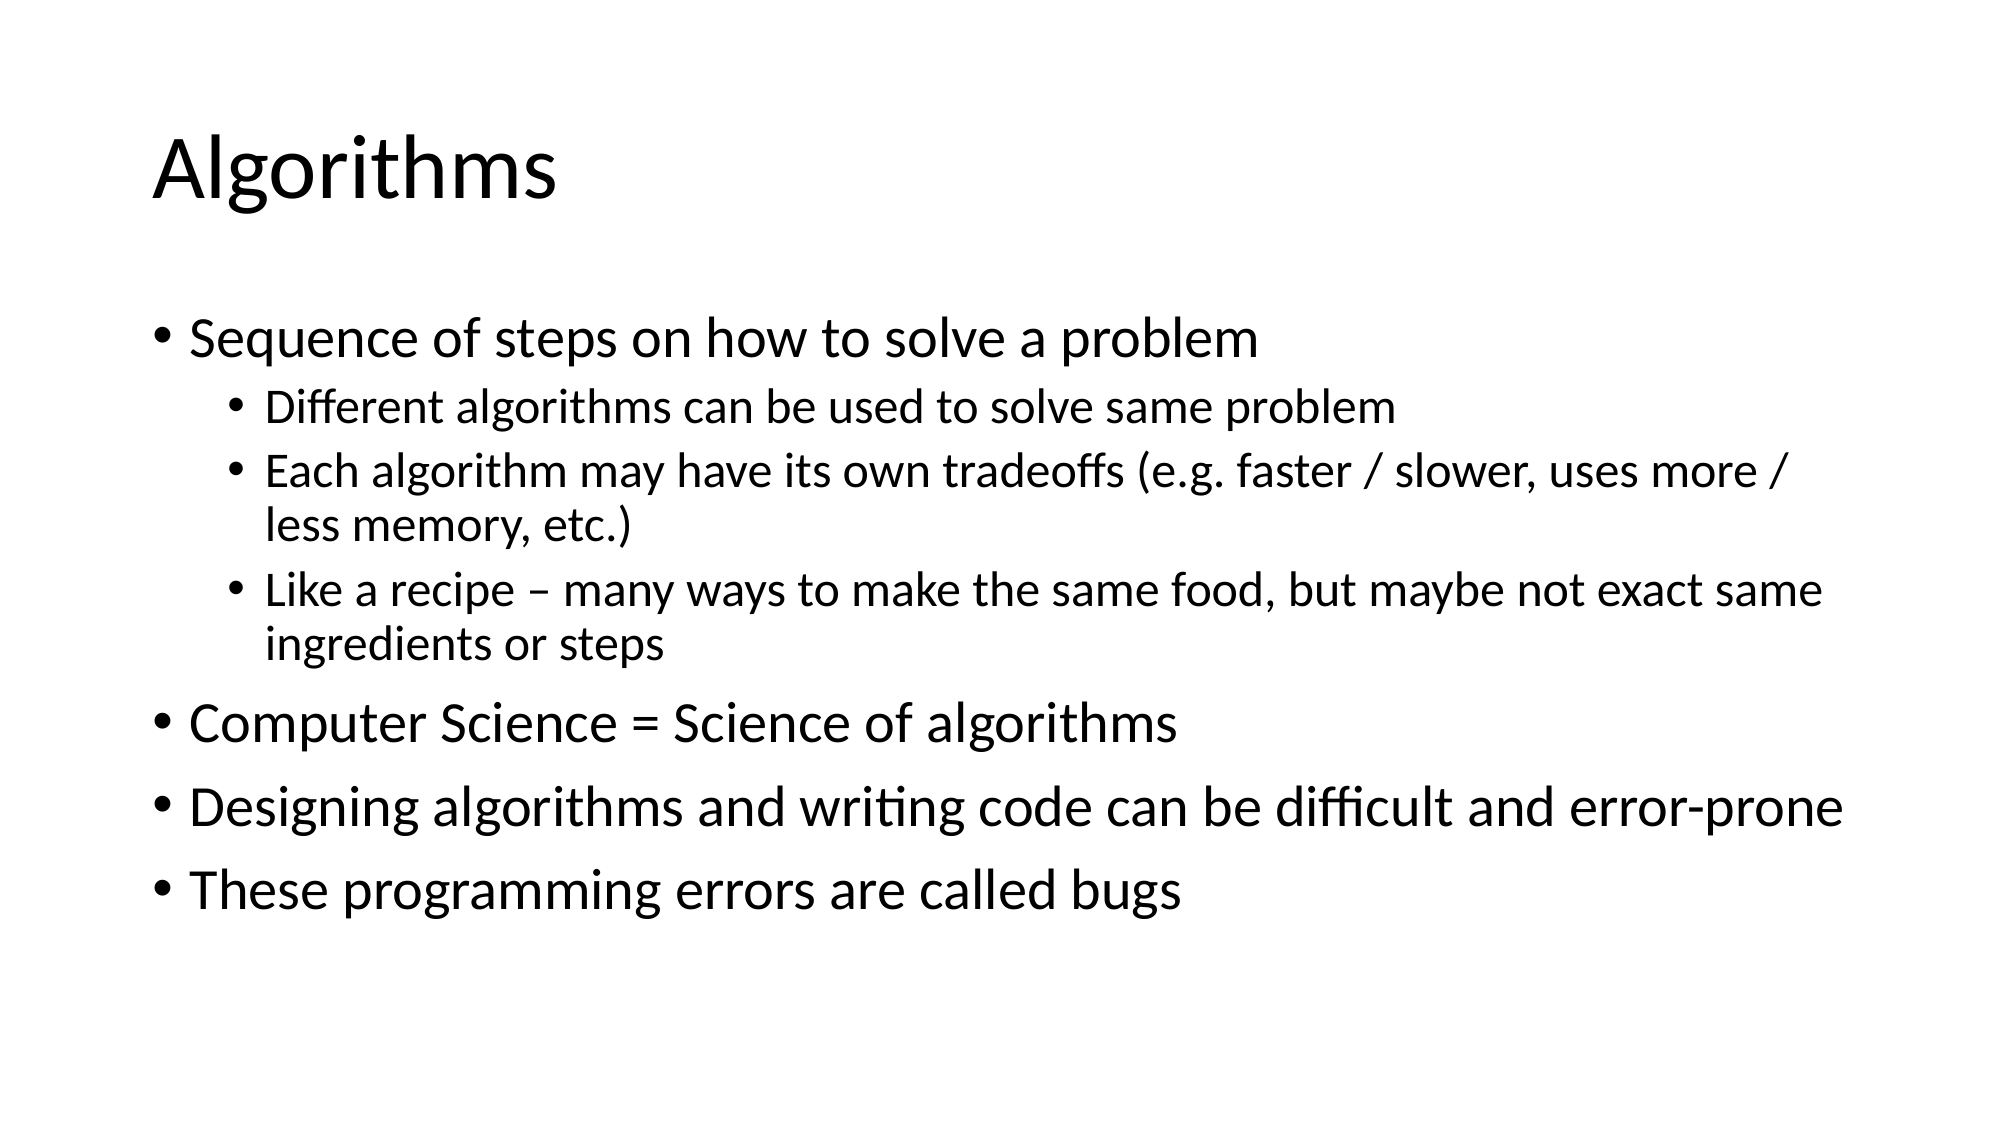

# Algorithms
Sequence of steps on how to solve a problem
Different algorithms can be used to solve same problem
Each algorithm may have its own tradeoffs (e.g. faster / slower, uses more / less memory, etc.)
Like a recipe – many ways to make the same food, but maybe not exact same ingredients or steps
Computer Science = Science of algorithms
Designing algorithms and writing code can be difficult and error-prone
These programming errors are called bugs